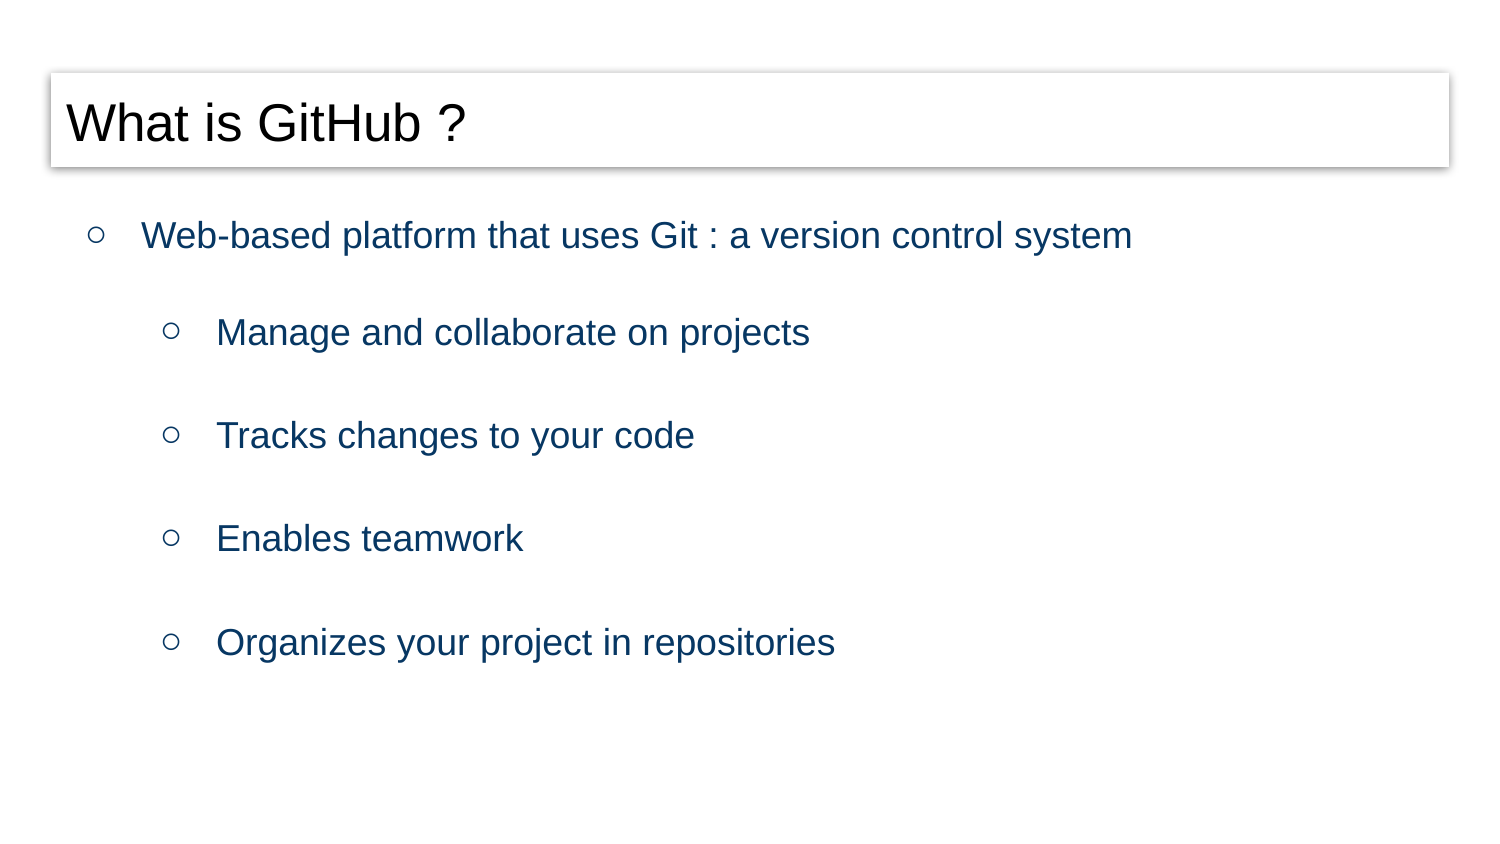

# What is GitHub ?
Web-based platform that uses Git : a version control system
Manage and collaborate on projects
Tracks changes to your code
Enables teamwork
Organizes your project in repositories